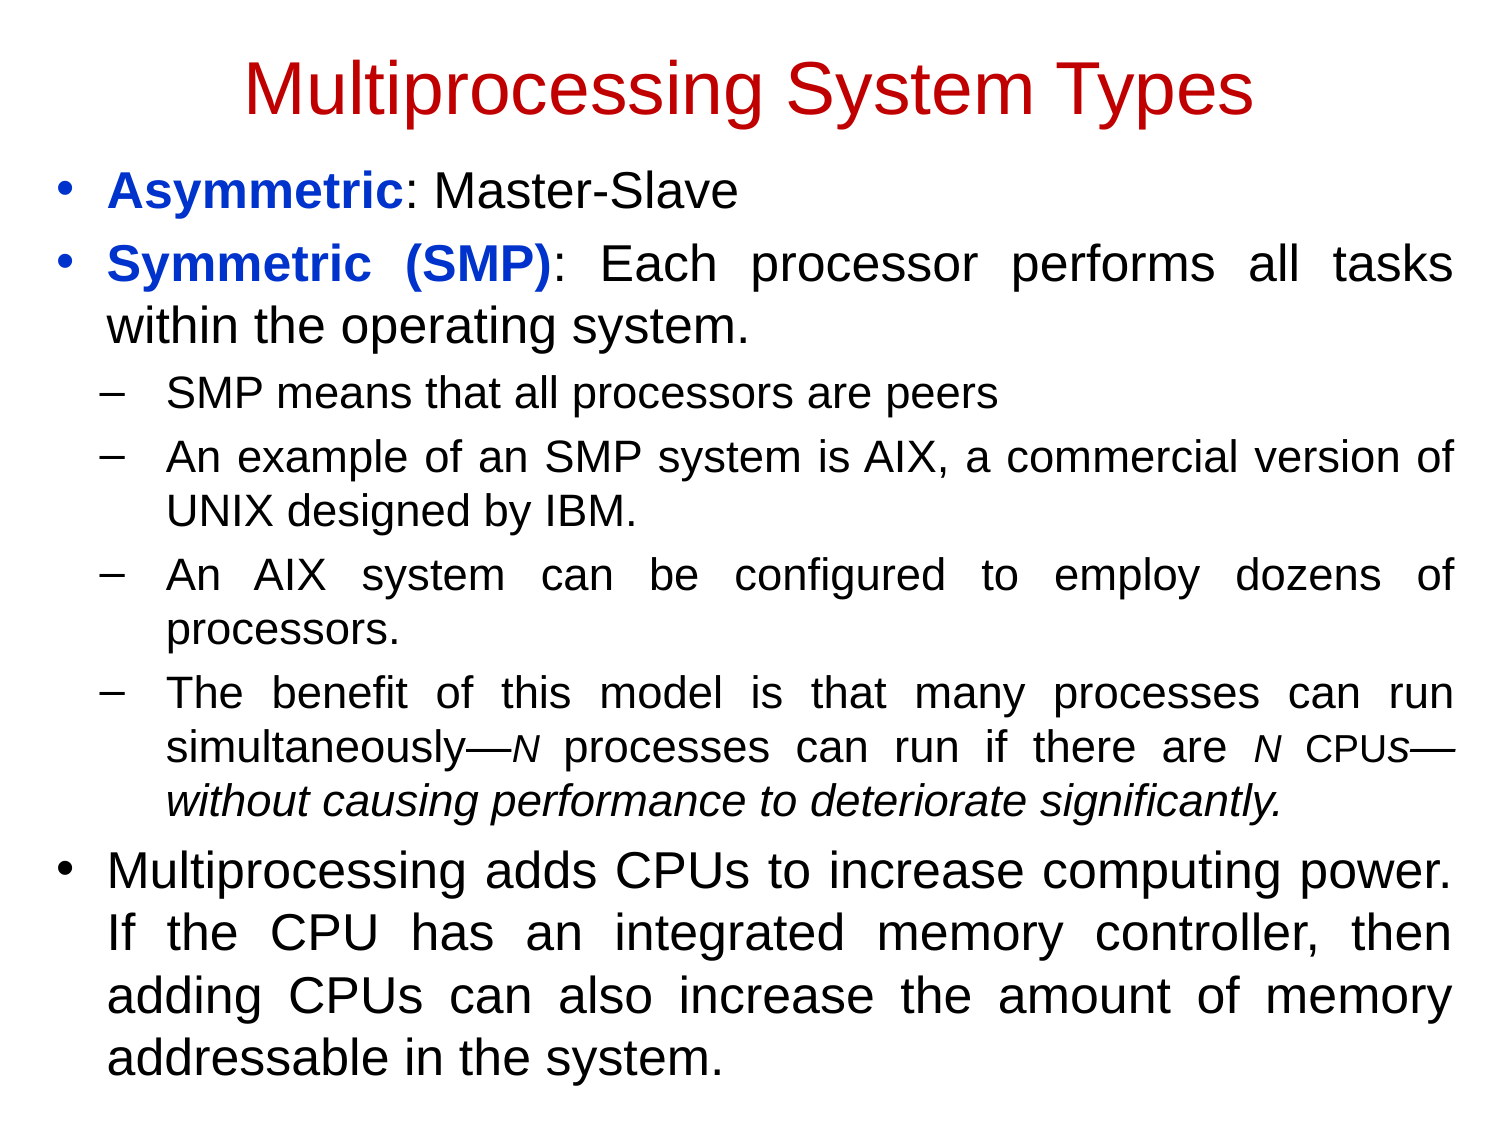

Multiprocessing System Types
Asymmetric: Master-Slave
Symmetric (SMP): Each processor performs all tasks within the operating system.
SMP means that all processors are peers
An example of an SMP system is AIX, a commercial version of UNIX designed by IBM.
An AIX system can be configured to employ dozens of processors.
The benefit of this model is that many processes can run simultaneously—N processes can run if there are N CPUs—without causing performance to deteriorate significantly.
Multiprocessing adds CPUs to increase computing power. If the CPU has an integrated memory controller, then adding CPUs can also increase the amount of memory addressable in the system.